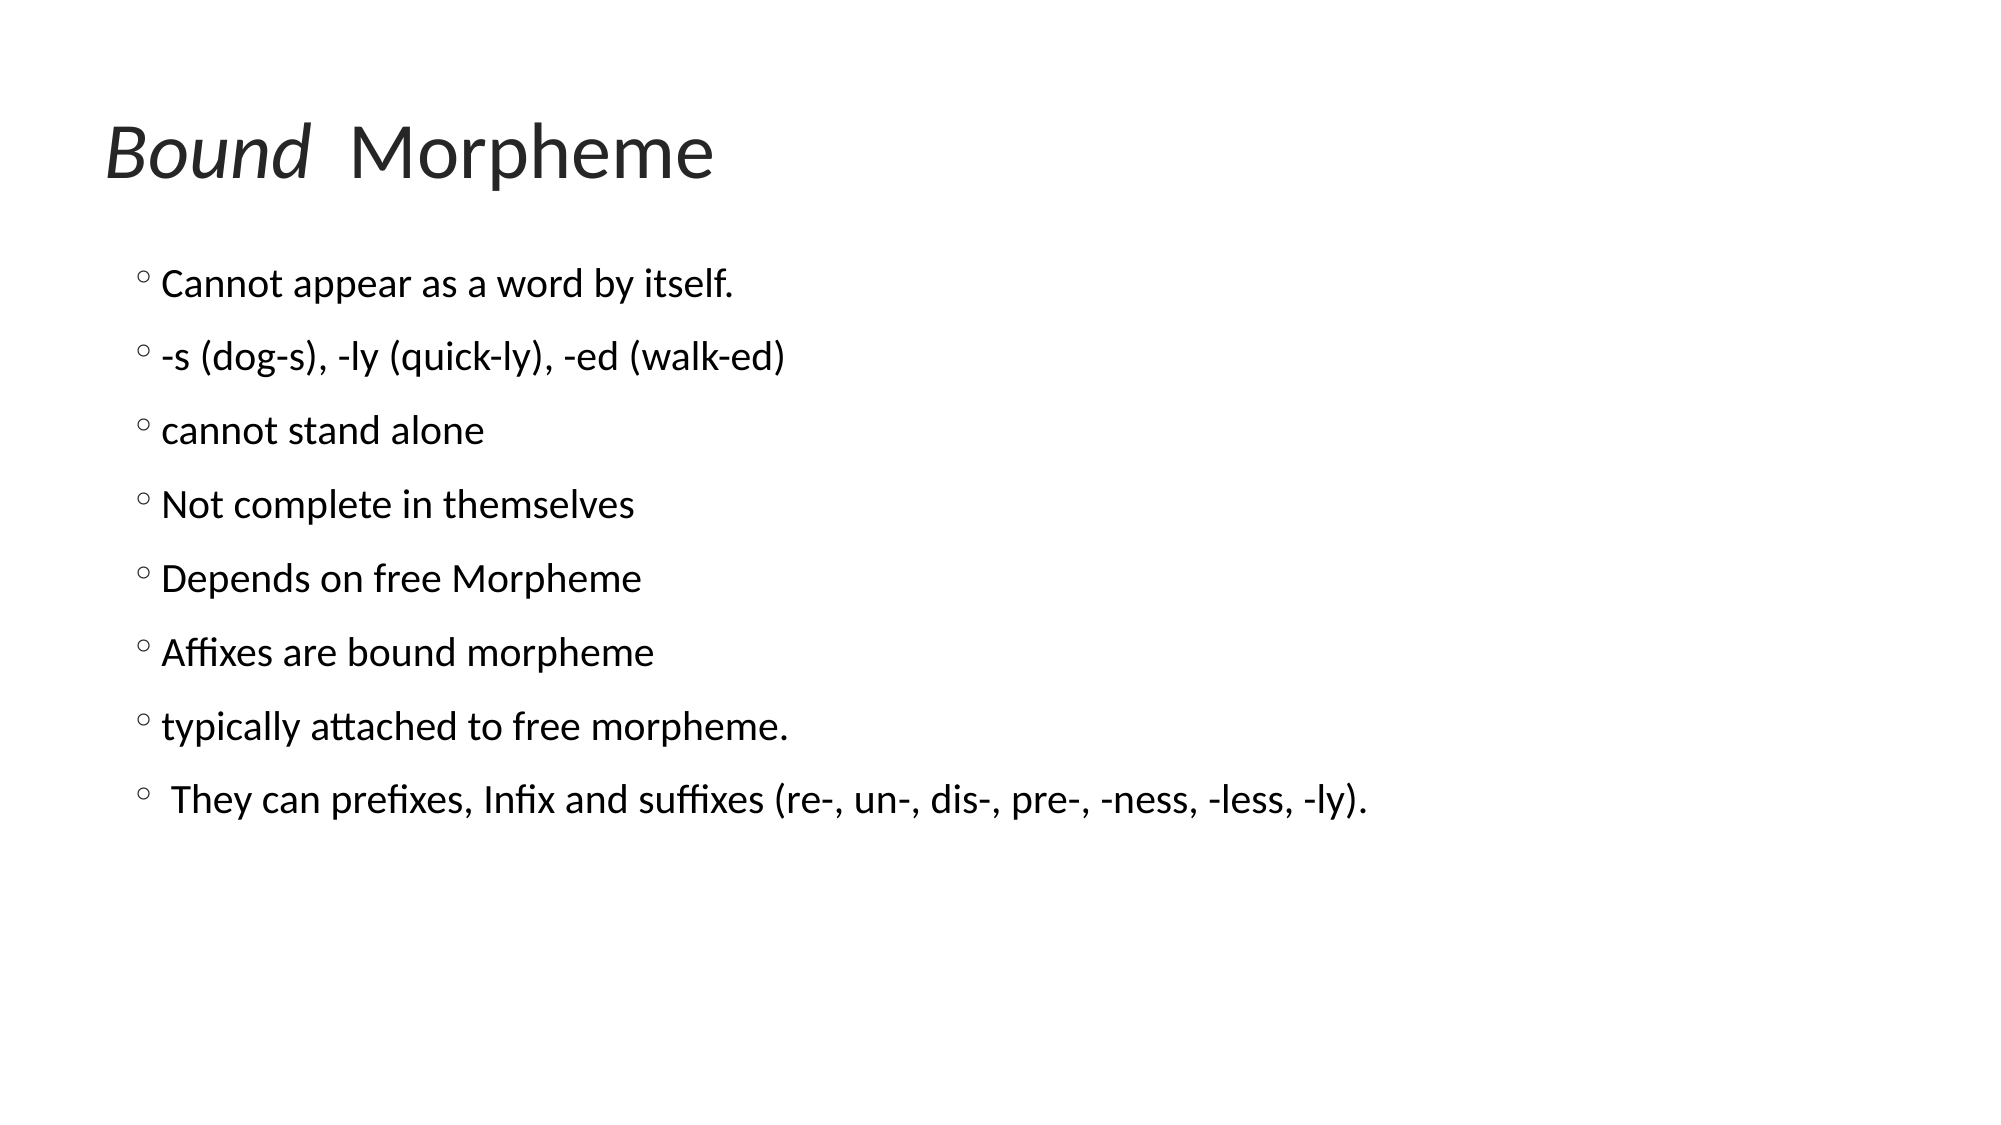

Bound  Morpheme
Cannot appear as a word by itself.
-s (dog-s), -ly (quick-ly), -ed (walk-ed)
cannot stand alone
Not complete in themselves
Depends on free Morpheme
Affixes are bound morpheme
typically attached to free morpheme.
 They can prefixes, Infix and suffixes (re-, un-, dis-, pre-, -ness, -less, -ly).